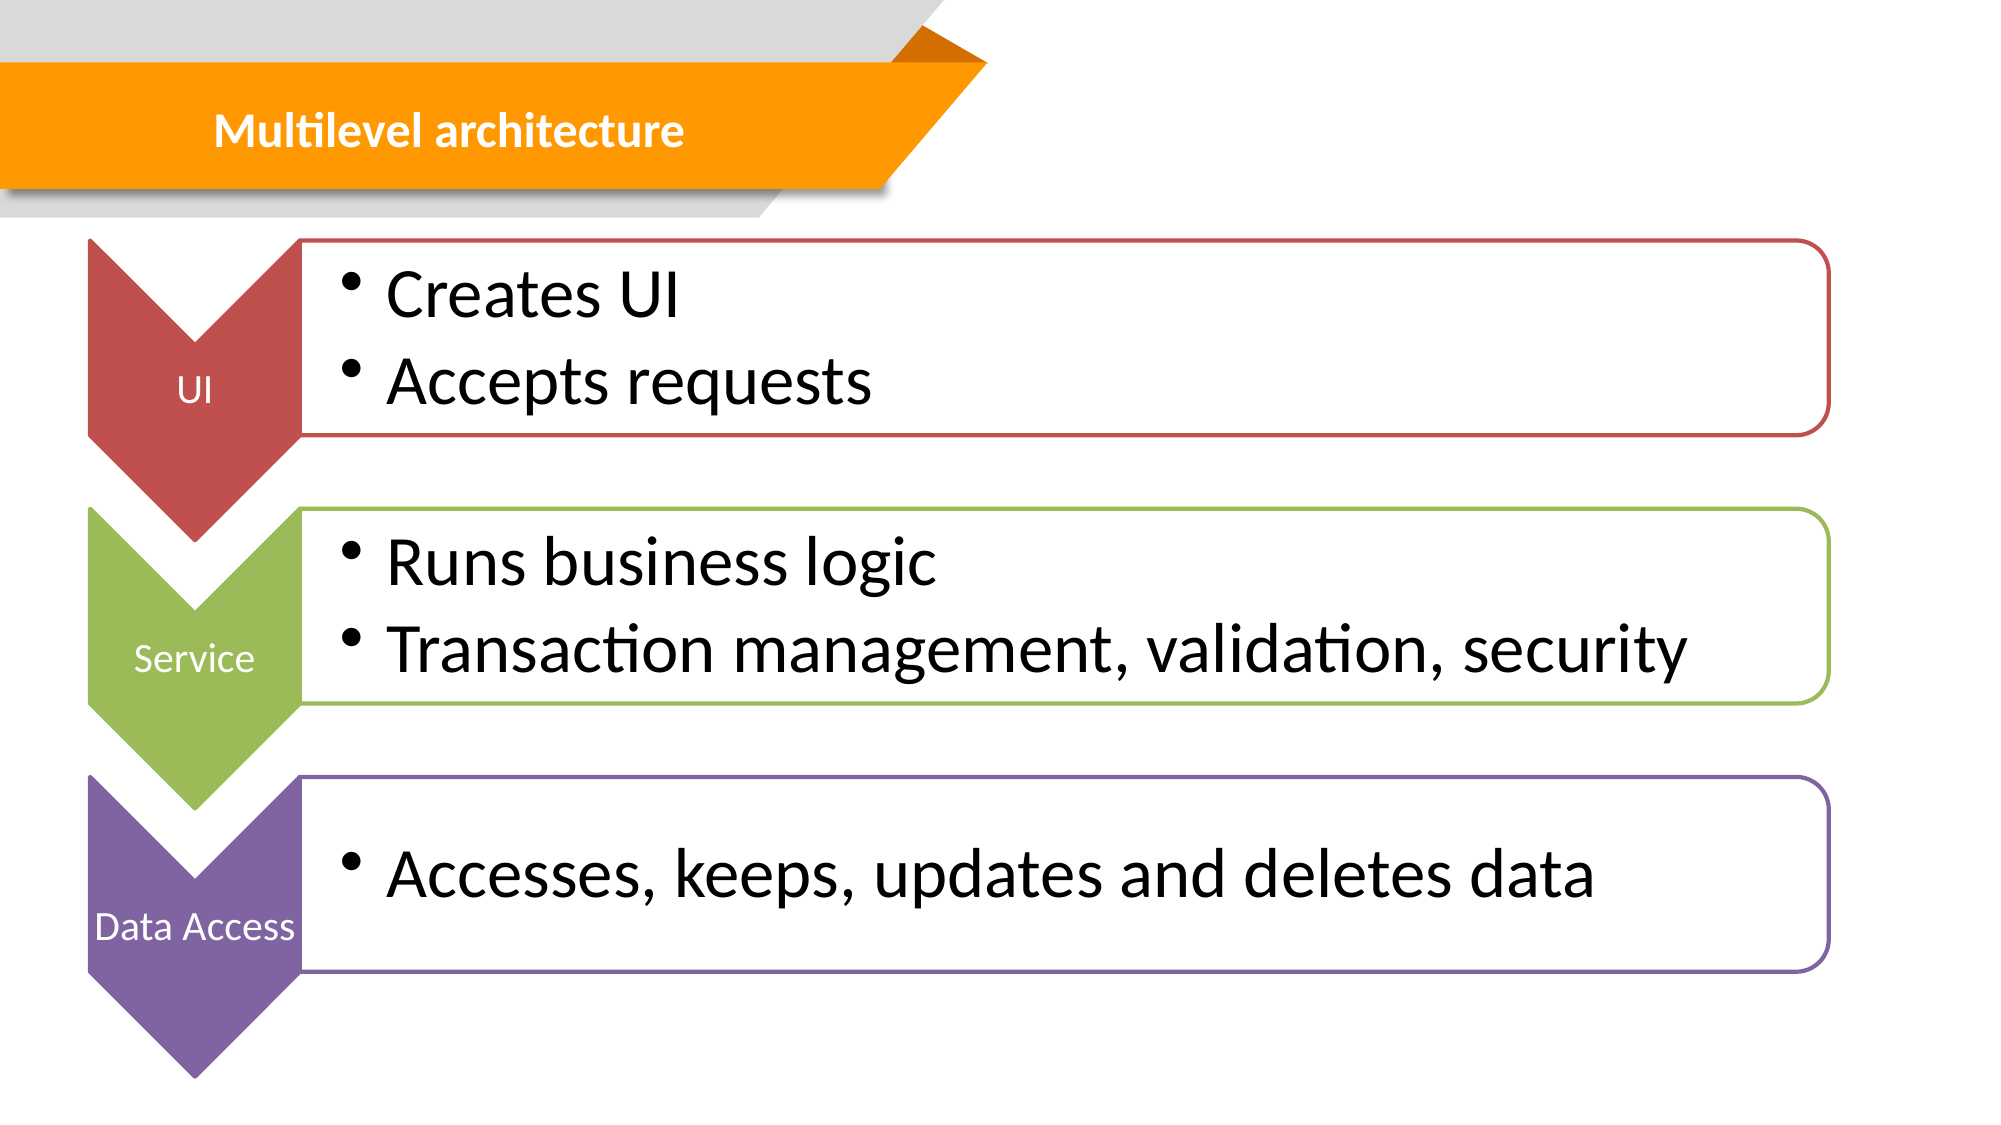

# Multilevel architecture
UI
Creates UI
Accepts requests
Service
Runs business logic
Transaction management, validation, security
Data Access
Accesses, keeps, updates and deletes data